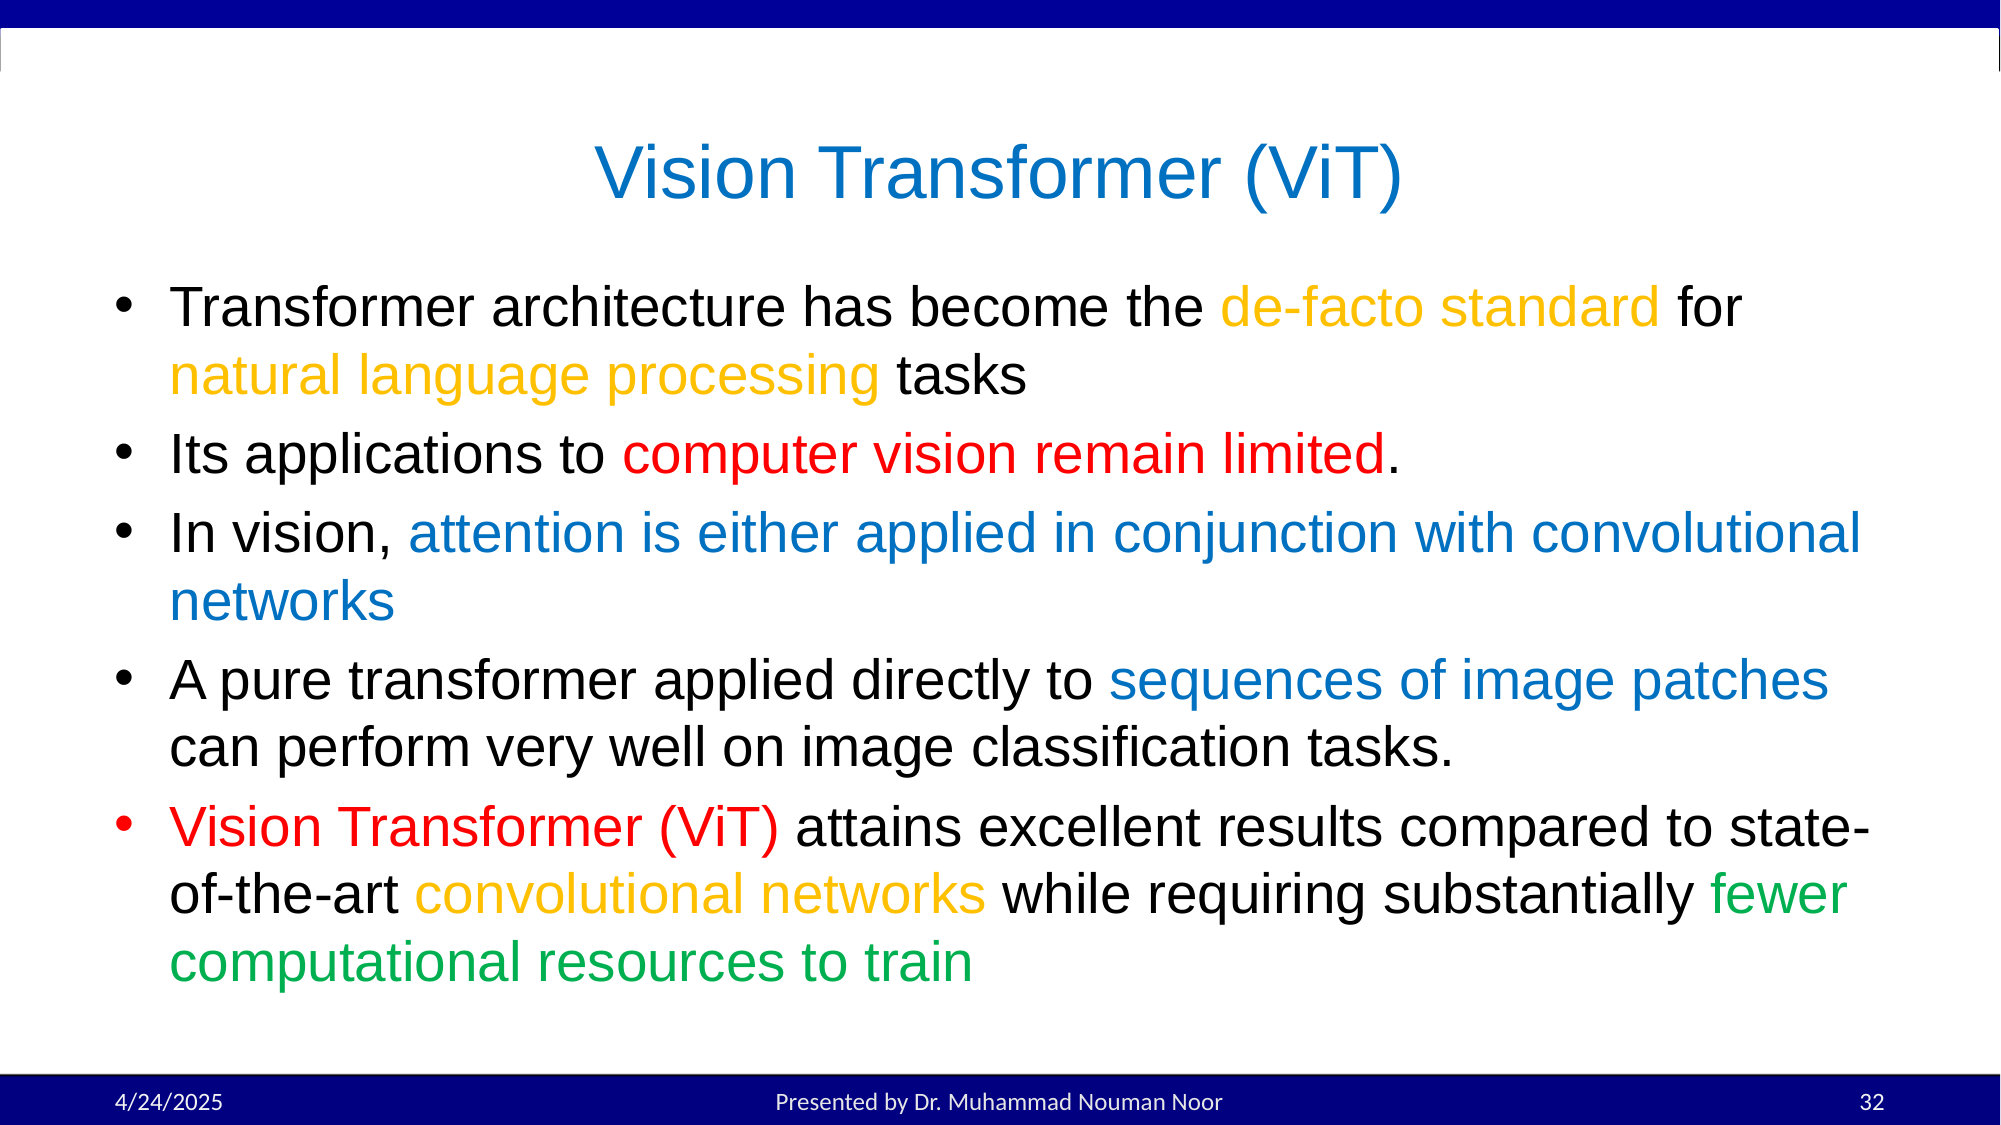

# Vision Transformer (ViT)
Transformer architecture has become the de-facto standard for natural language processing tasks
Its applications to computer vision remain limited.
In vision, attention is either applied in conjunction with convolutional networks
A pure transformer applied directly to sequences of image patches can perform very well on image classification tasks.
Vision Transformer (ViT) attains excellent results compared to state-of-the-art convolutional networks while requiring substantially fewer computational resources to train
4/24/2025
Presented by Dr. Muhammad Nouman Noor
32